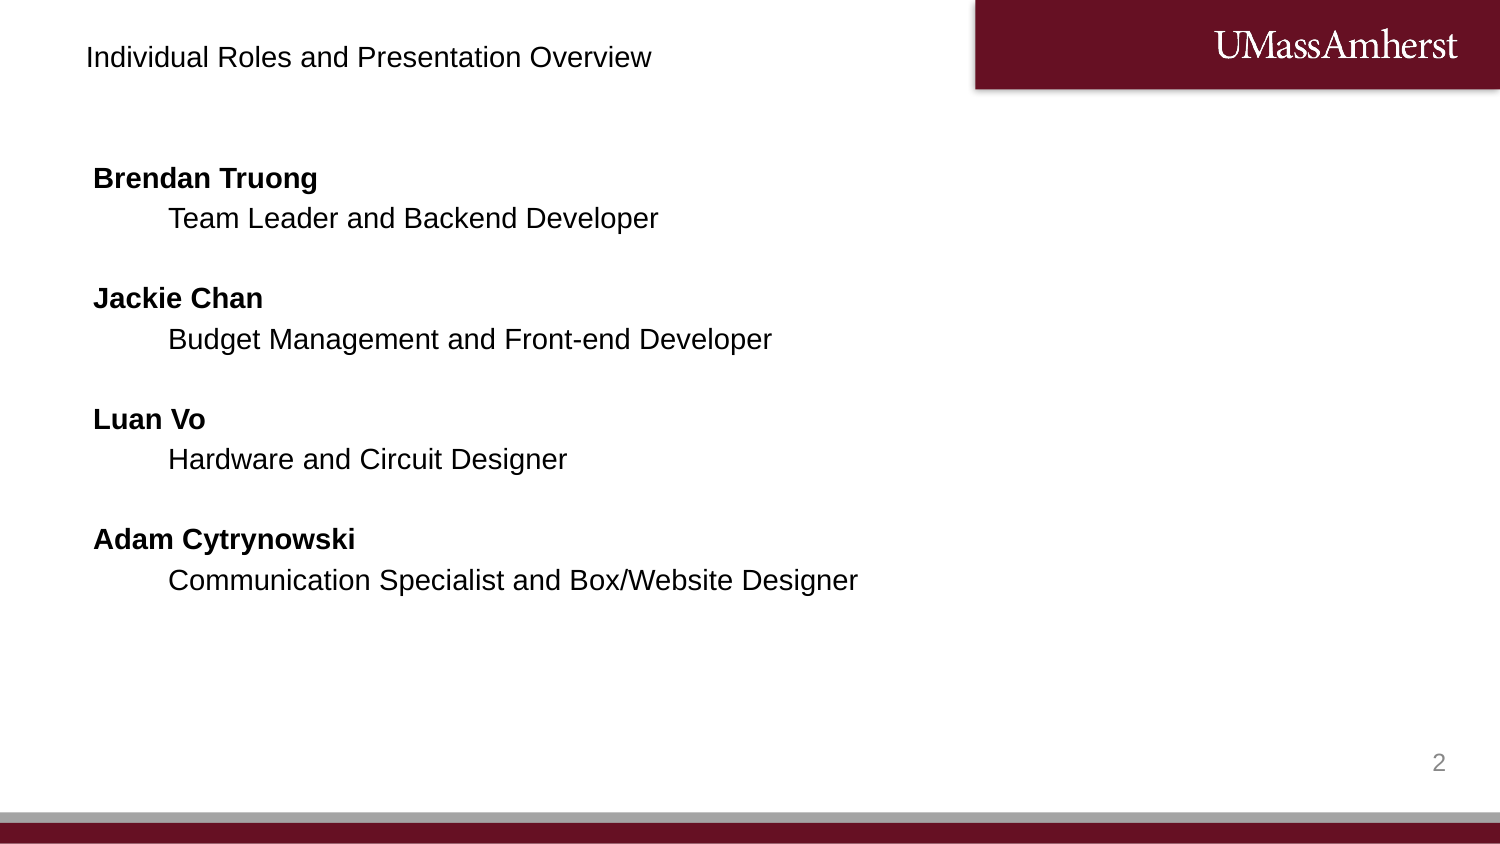

Individual Roles and Presentation Overview

Brendan Truong
Team Leader and Backend Developer

Jackie Chan
Budget Management and Front-end Developer

Luan Vo
Hardware and Circuit Designer

Adam Cytrynowski
Communication Specialist and Box/Website Designer

2